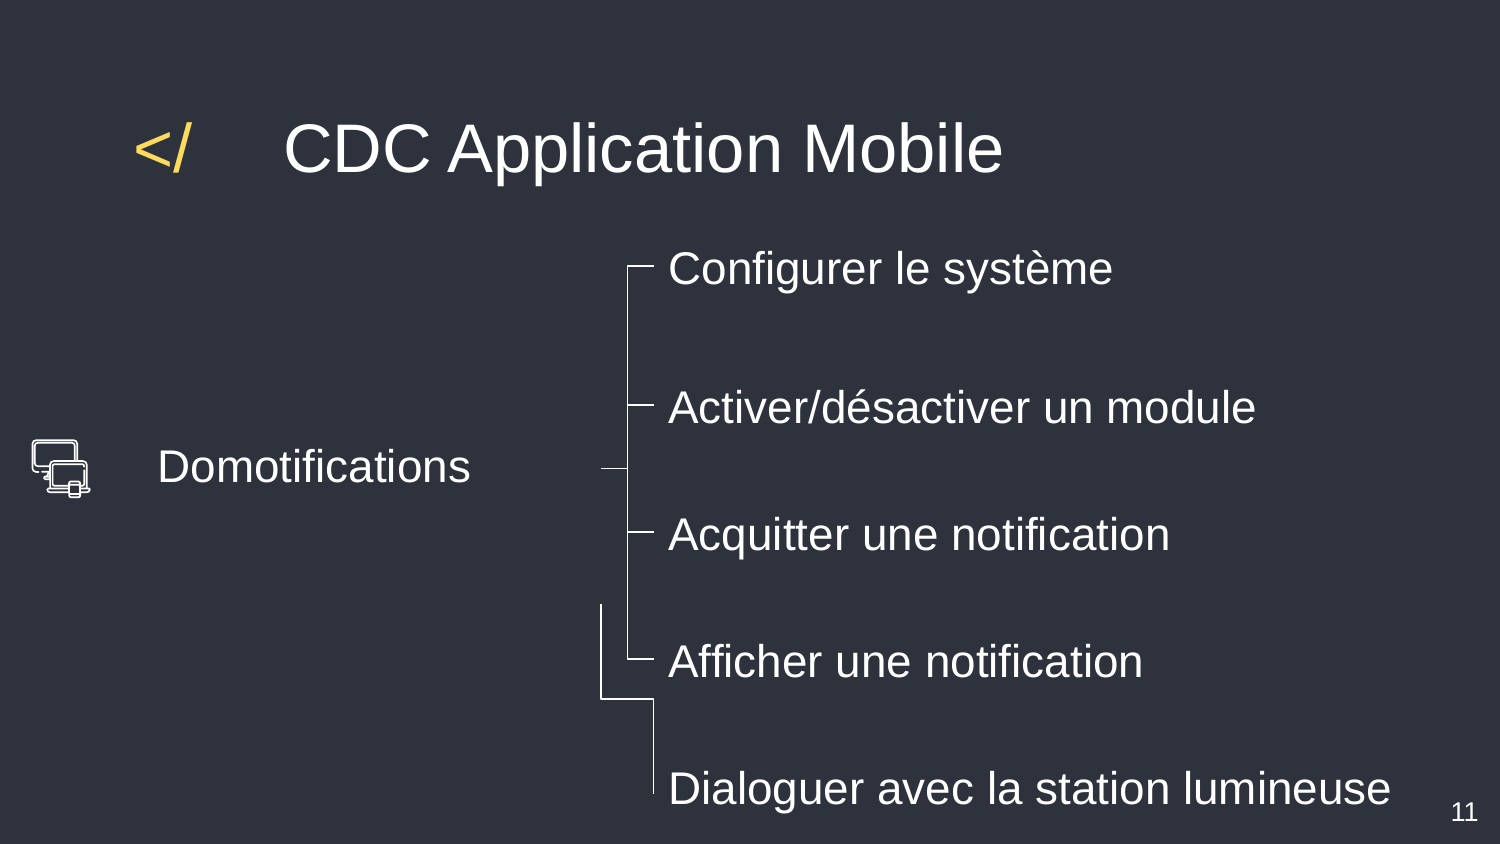

# </	CDC Application Mobile
Configurer le système
Activer/désactiver un module
Domotifications

Acquitter une notification
Afficher une notification
Dialoguer avec la station lumineuse
11